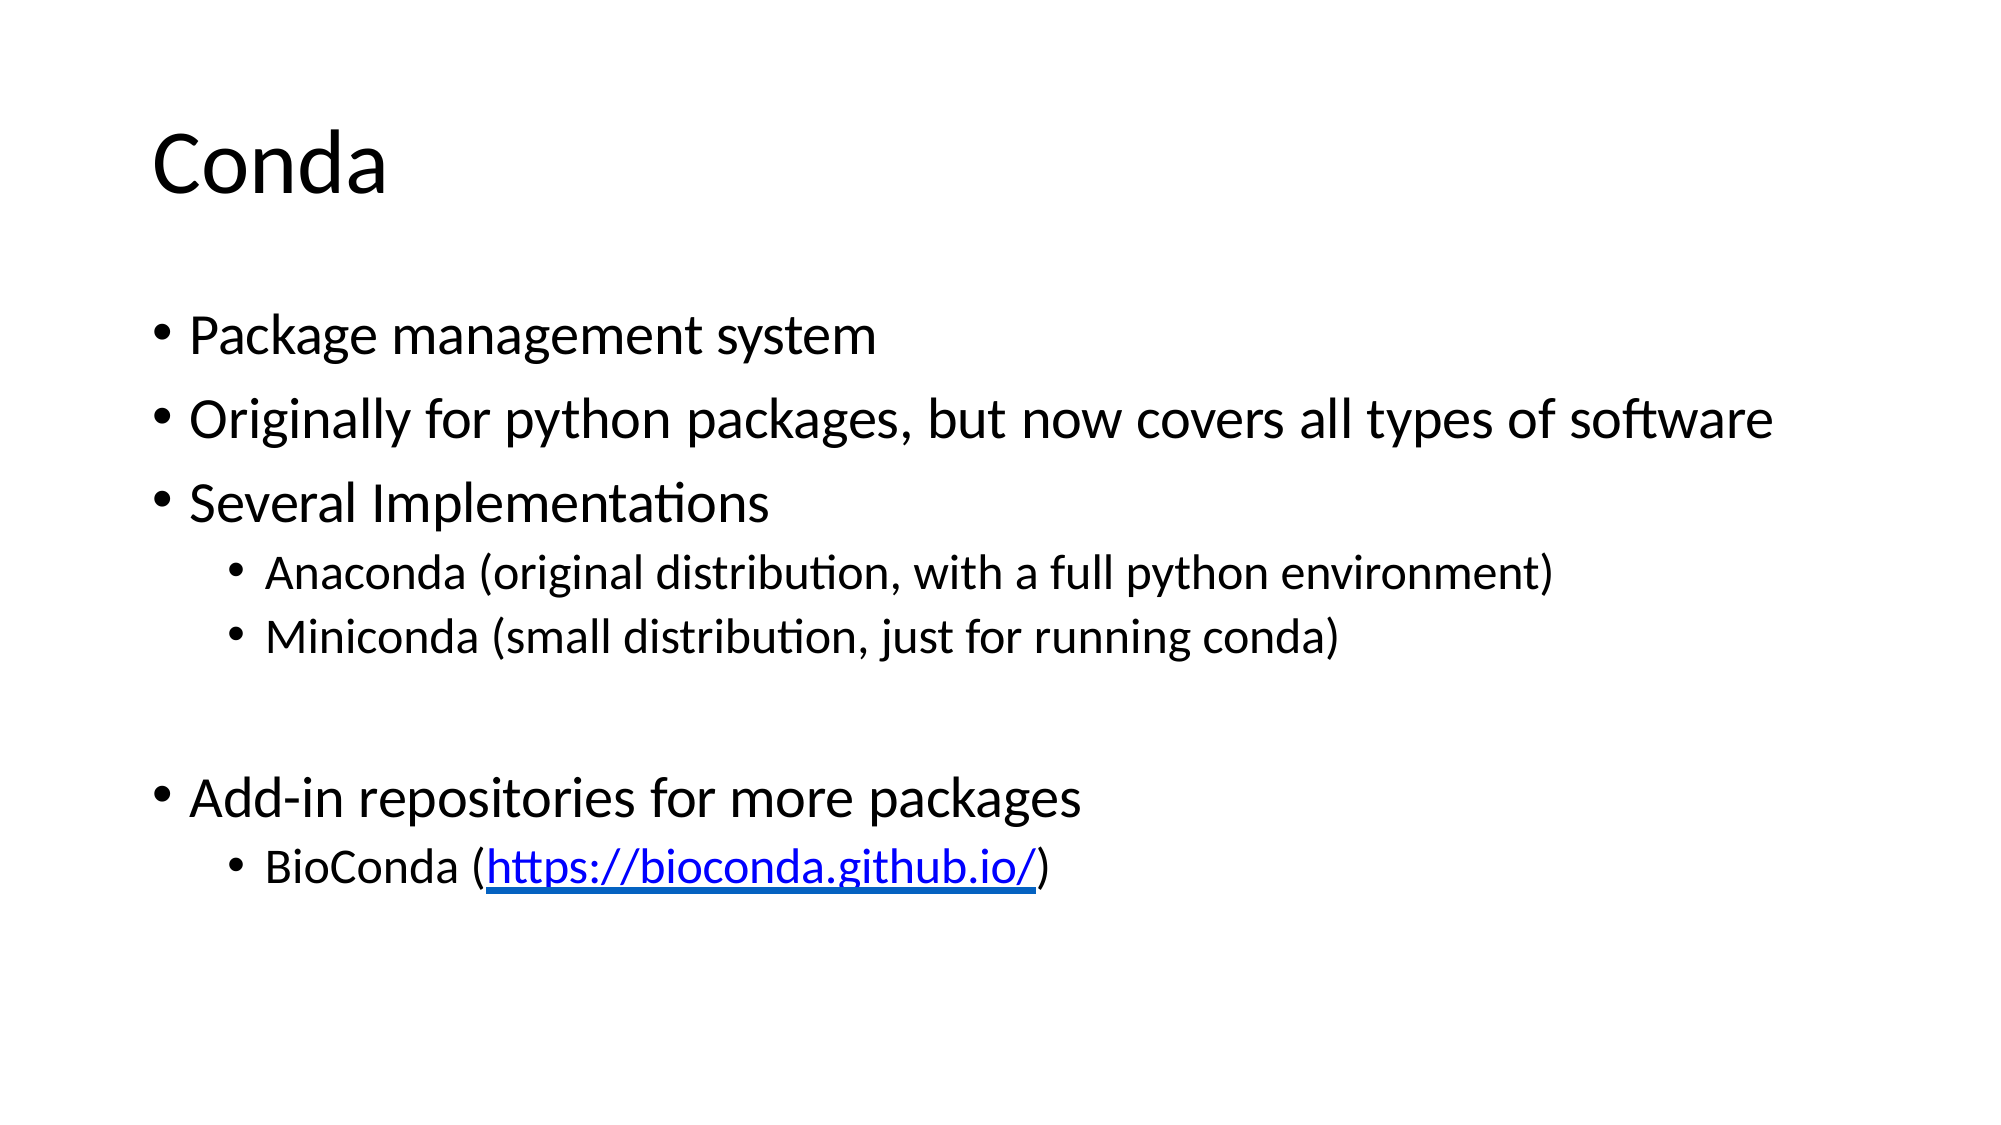

# Conda
Package management system
Originally for python packages, but now covers all types of software
Several Implementations
Anaconda (original distribution, with a full python environment)
Miniconda (small distribution, just for running conda)

Add-in repositories for more packages
BioConda (https://bioconda.github.io/)